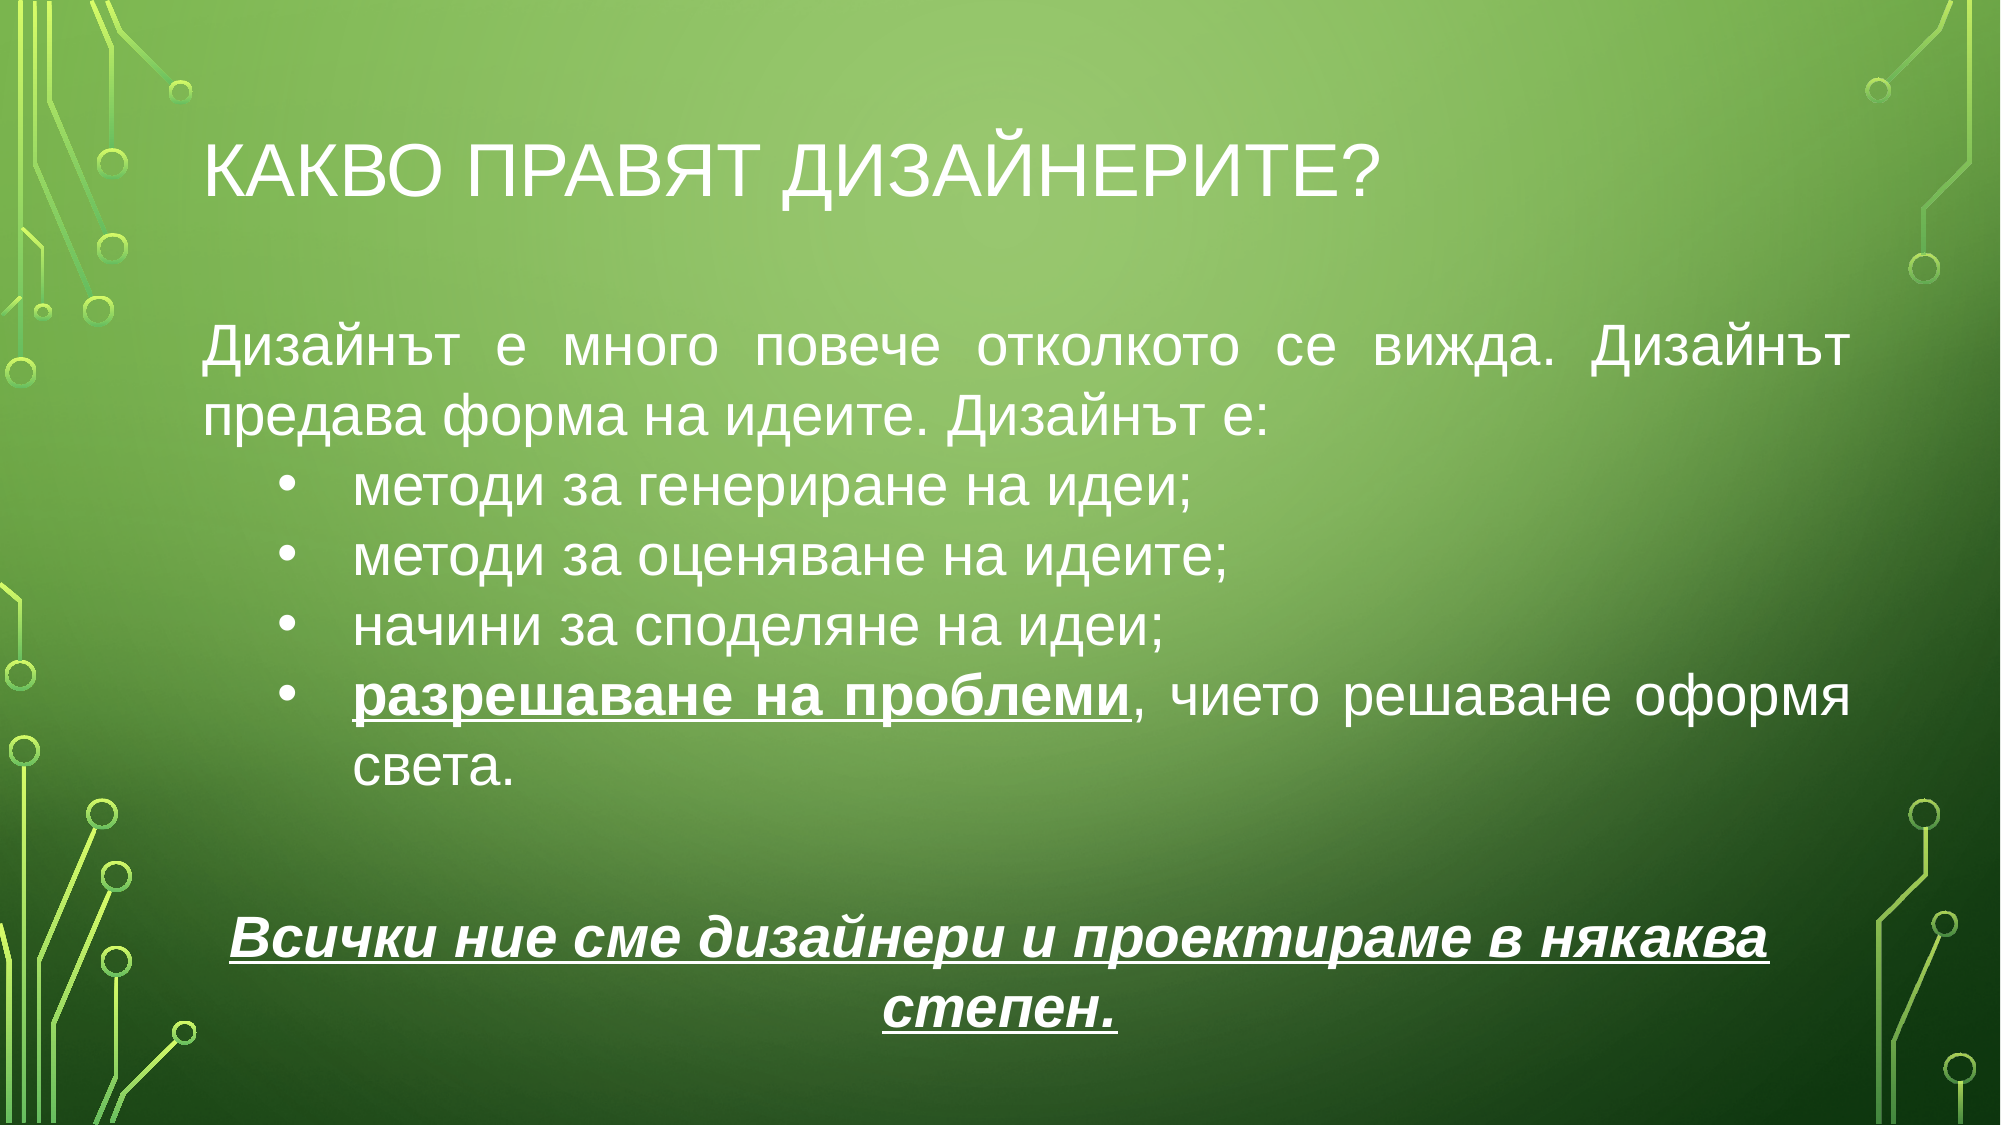

# Какво правят дизайнерите?
Дизайнът е много повече отколкото се вижда. Дизайнът предава форма на идеите. Дизайнът е:
методи за генериране на идеи;
методи за оценяване на идеите;
начини за споделяне на идеи;
разрешаване на проблеми, чието решаване оформя света.
Всички ние сме дизайнери и проектираме в някаква степен.